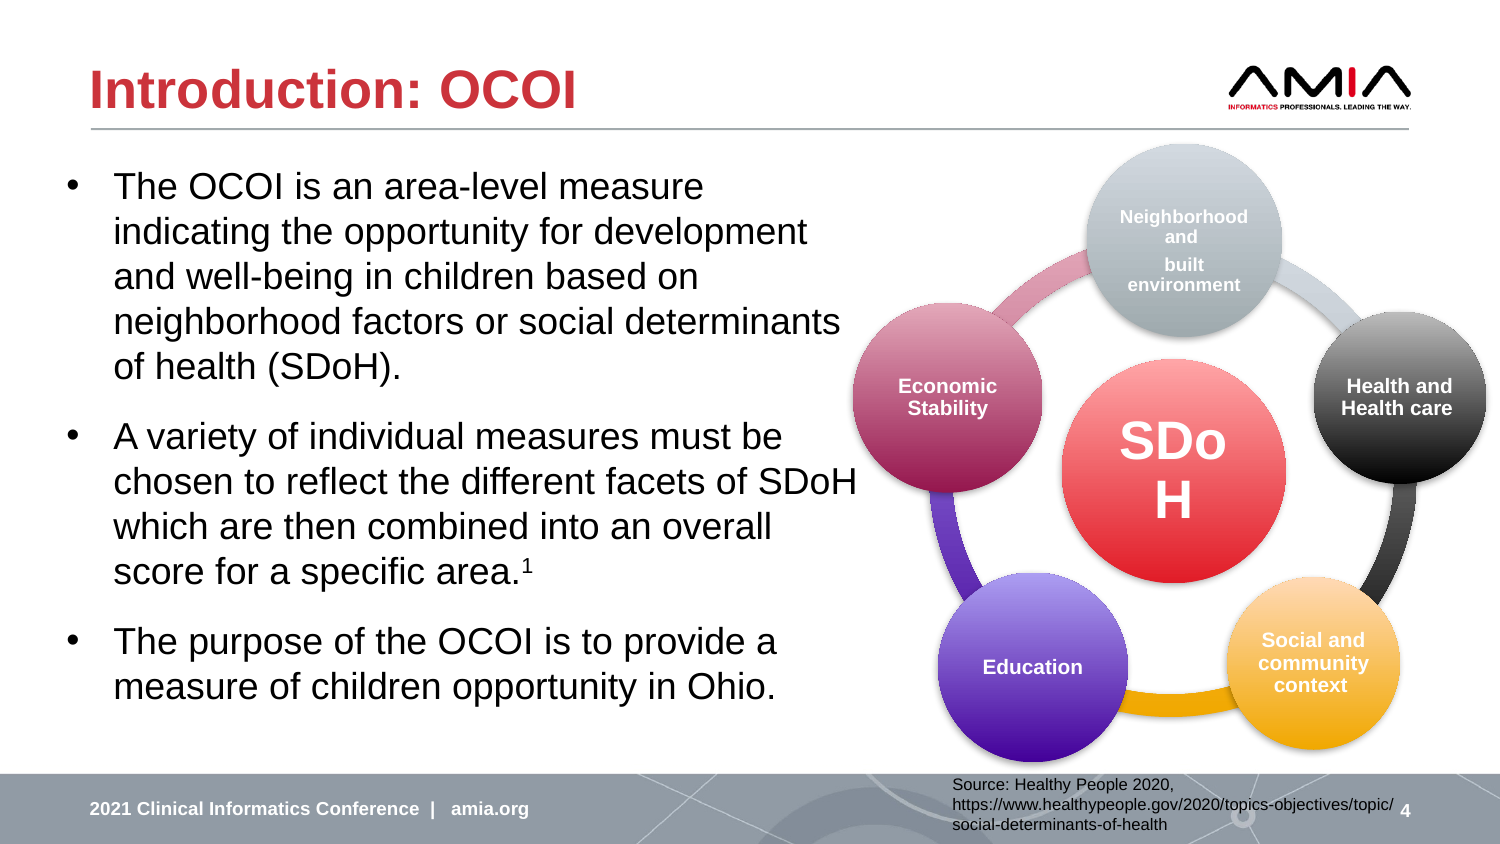

# Introduction: OCOI
SDoH
 Neighborhood and
built environment
Health and Health care
Social and community context
Education
Economic Stability
The OCOI is an area-level measure indicating the opportunity for development and well-being in children based on neighborhood factors or social determinants of health (SDoH).
A variety of individual measures must be chosen to reflect the different facets of SDoH which are then combined into an overall score for a specific area.1
The purpose of the OCOI is to provide a measure of children opportunity in Ohio.

Source: Healthy People 2020, https://www.healthypeople.gov/2020/topics-objectives/topic/ social-determinants-of-health

2021 Clinical Informatics Conference  |   amia.org
4